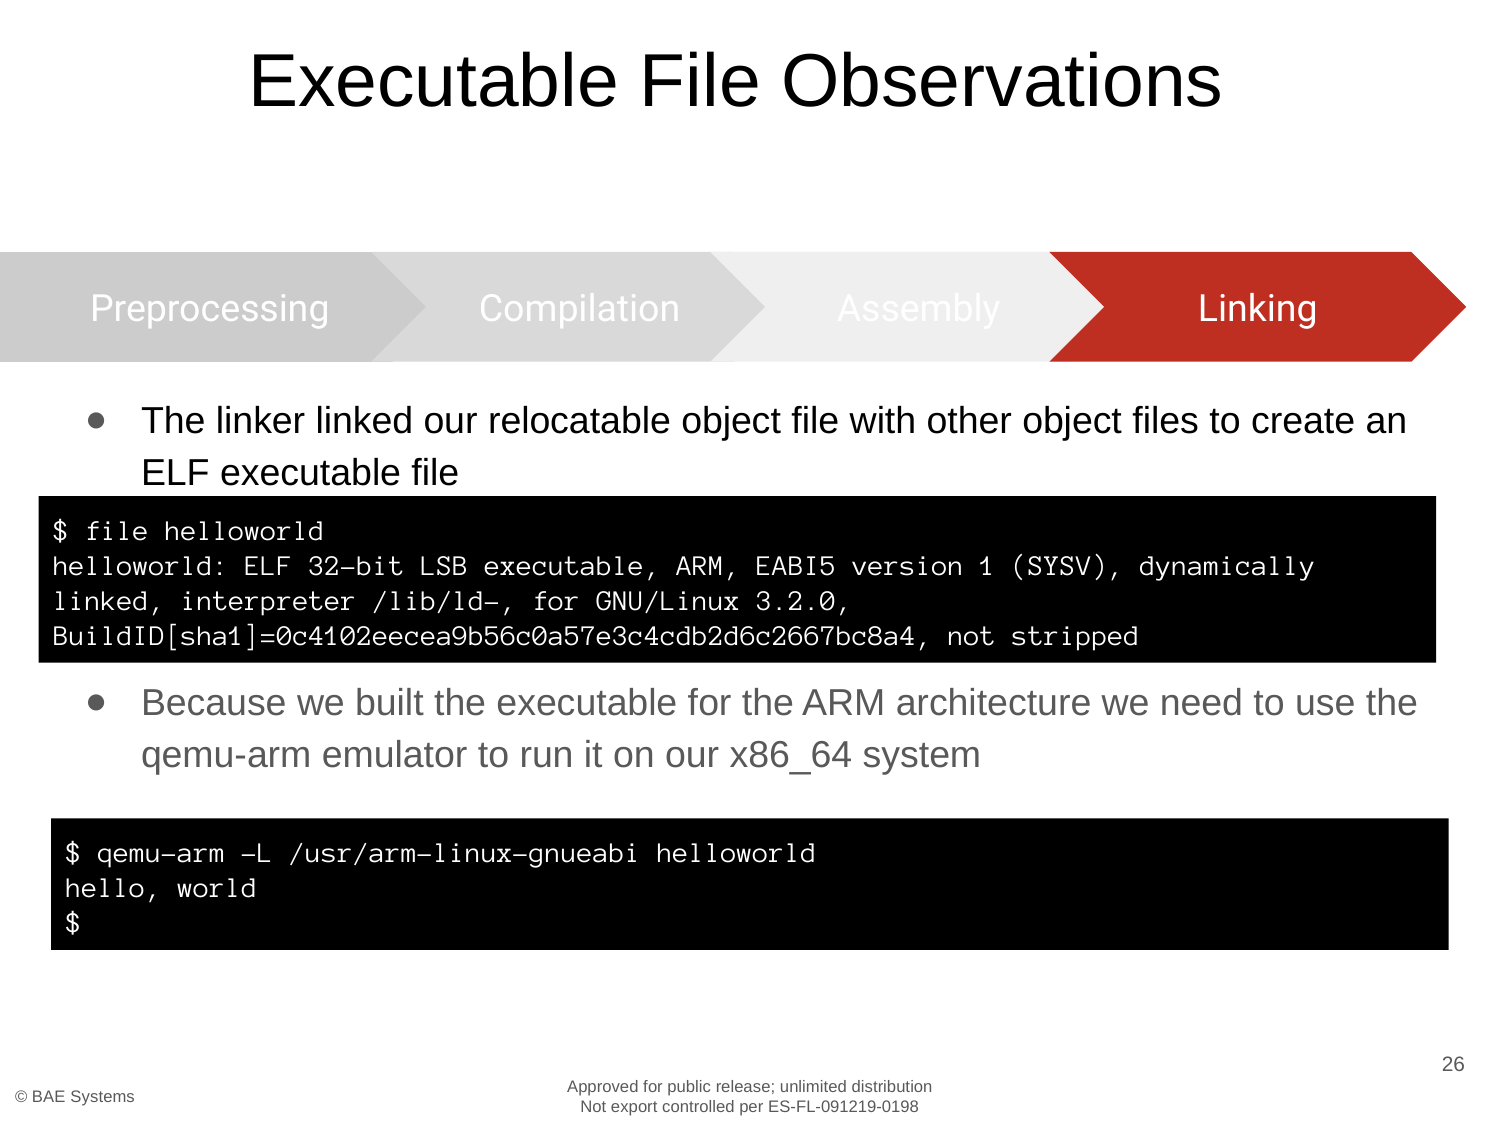

# Executable File Observations
Compilation
Assembly
Linking
Preprocessing
The linker linked our relocatable object file with other object files to create an ELF executable file

Because we built the executable for the ARM architecture we need to use the qemu-arm emulator to run it on our x86_64 system
$ file helloworld
helloworld: ELF 32-bit LSB executable, ARM, EABI5 version 1 (SYSV), dynamically linked, interpreter /lib/ld-, for GNU/Linux 3.2.0, BuildID[sha1]=0c4102eecea9b56c0a57e3c4cdb2d6c2667bc8a4, not stripped

$ qemu-arm -L /usr/arm-linux-gnueabi helloworld
hello, world
$

26